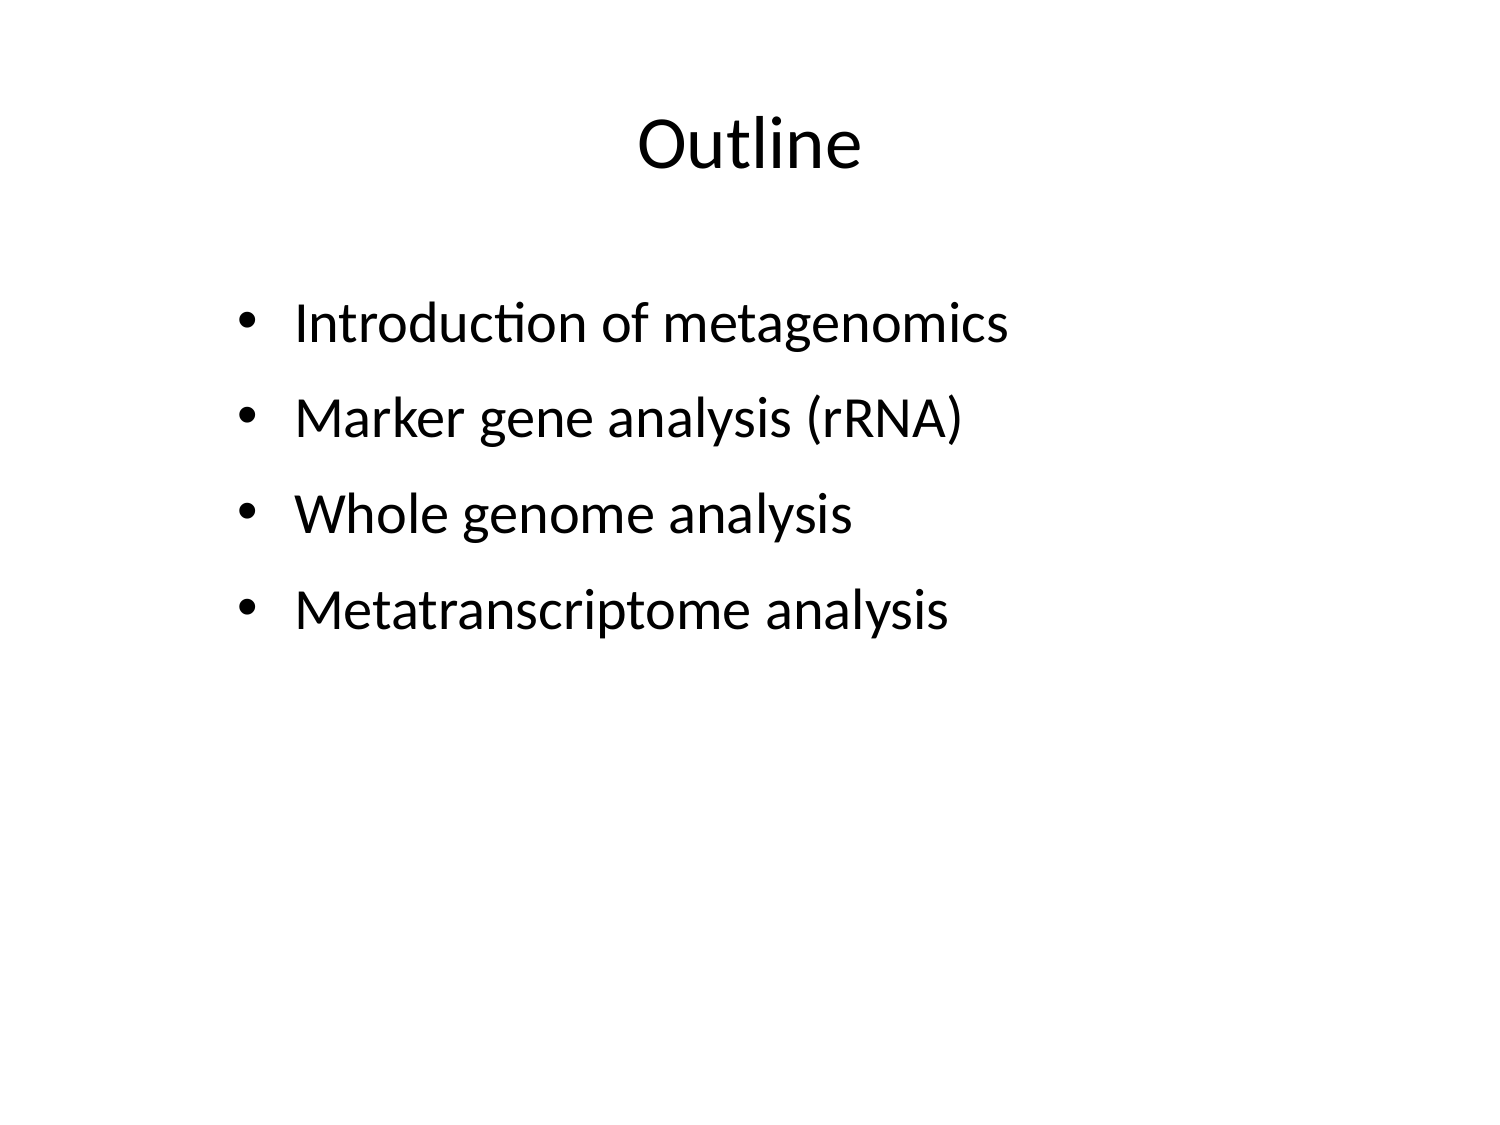

# Outline
Introduction of metagenomics
Marker gene analysis (rRNA)
Whole genome analysis
Metatranscriptome analysis